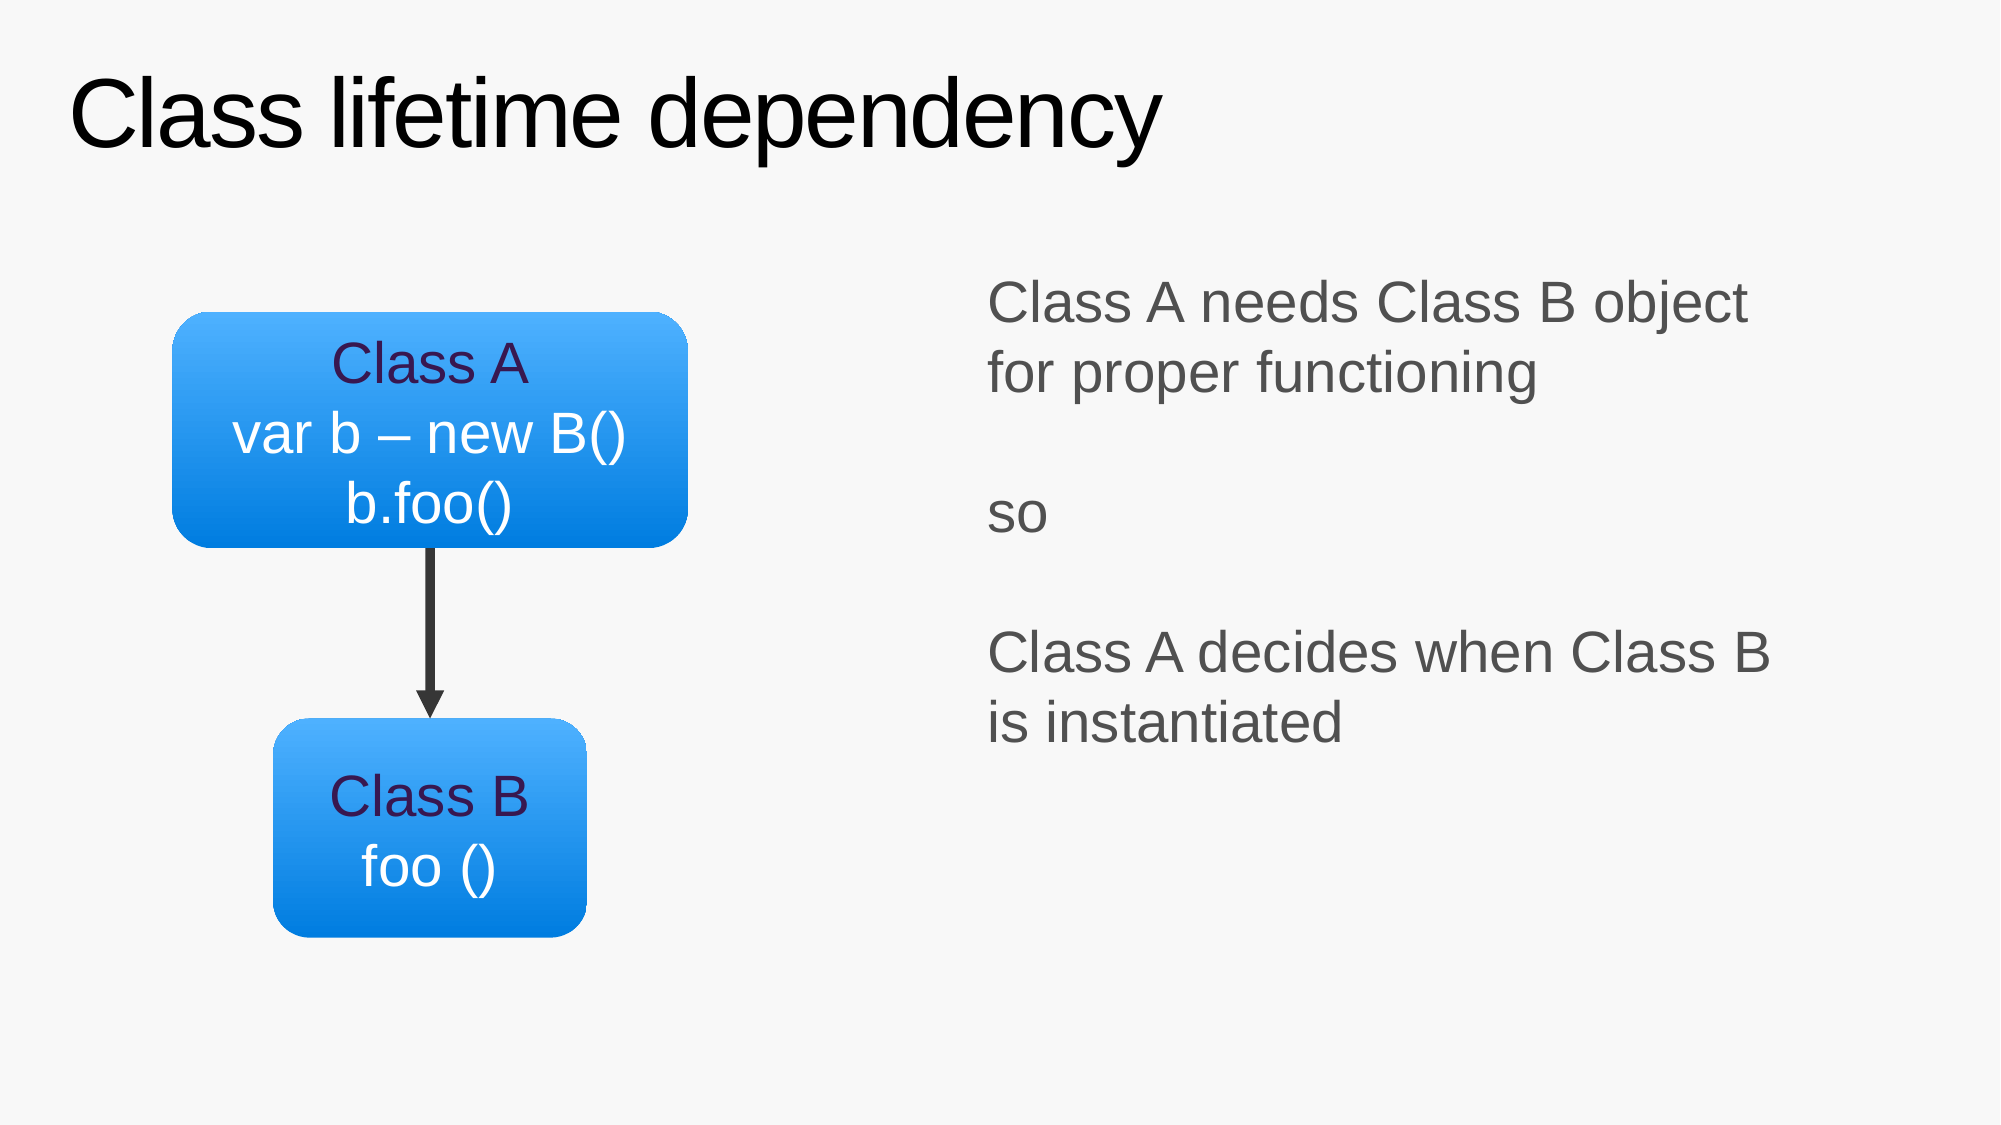

# Class lifetime dependency
Class A needs Class B object for proper functioning

so

Class A decides when Class B is instantiated

Class A
var b – new B()
b.foo()
Class B
foo ()